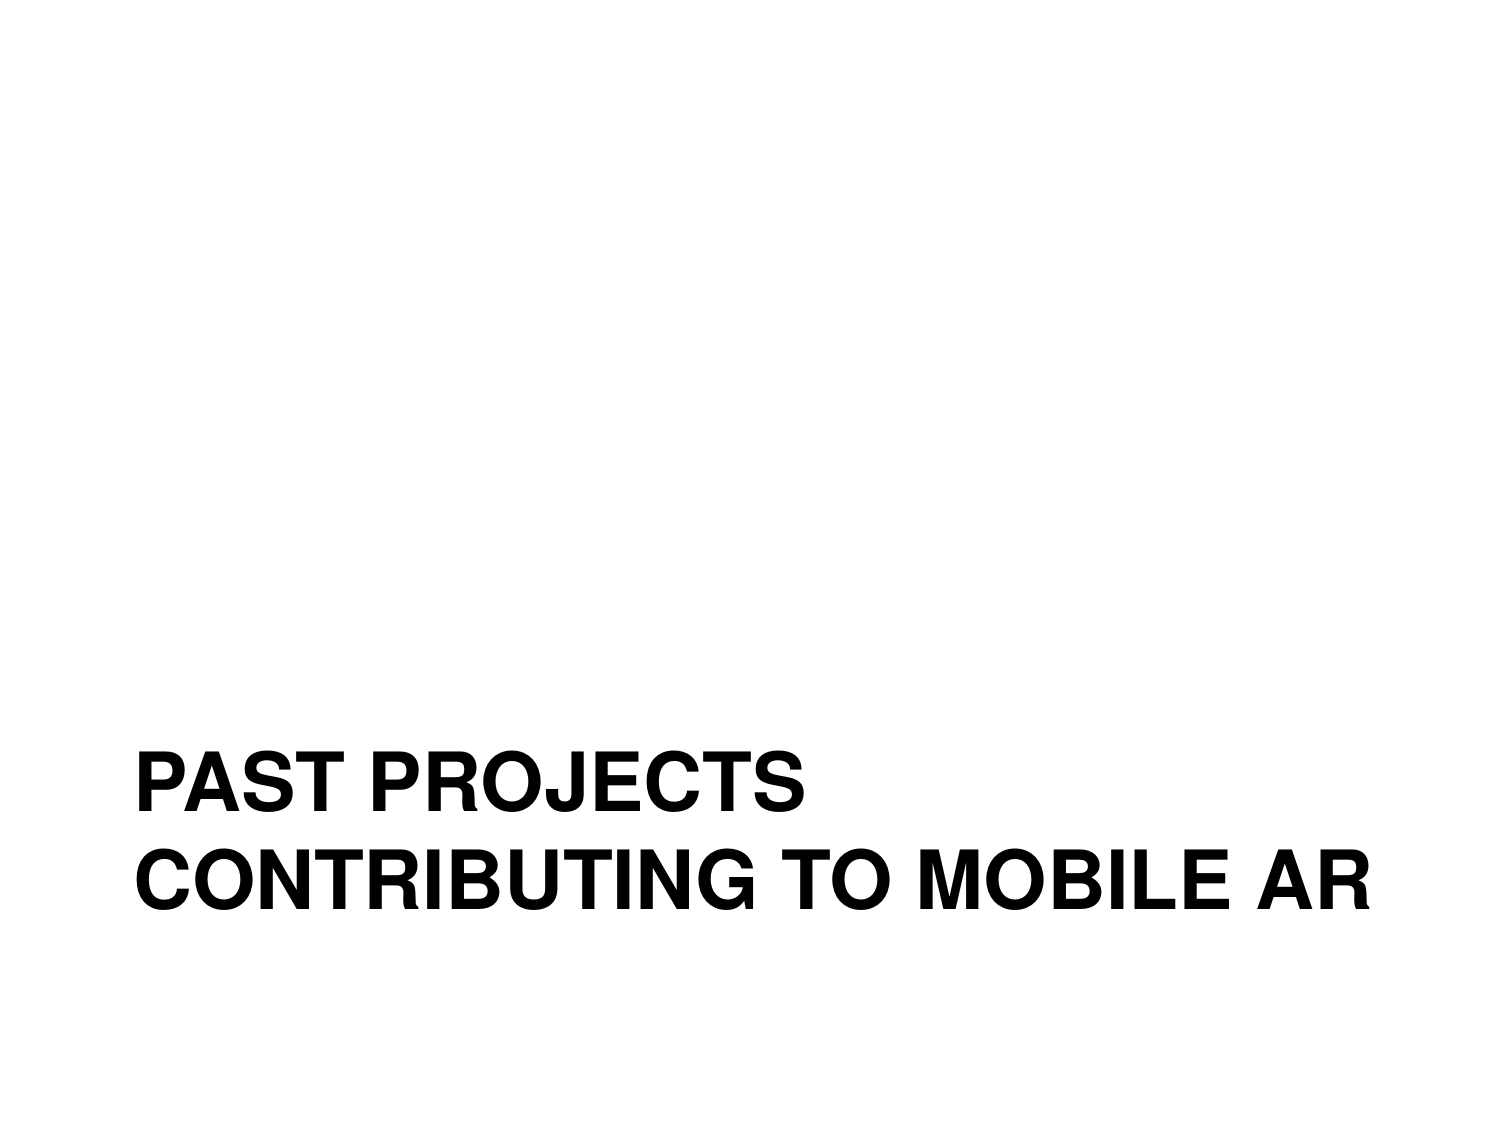

# Past Projects contributing to Mobile AR